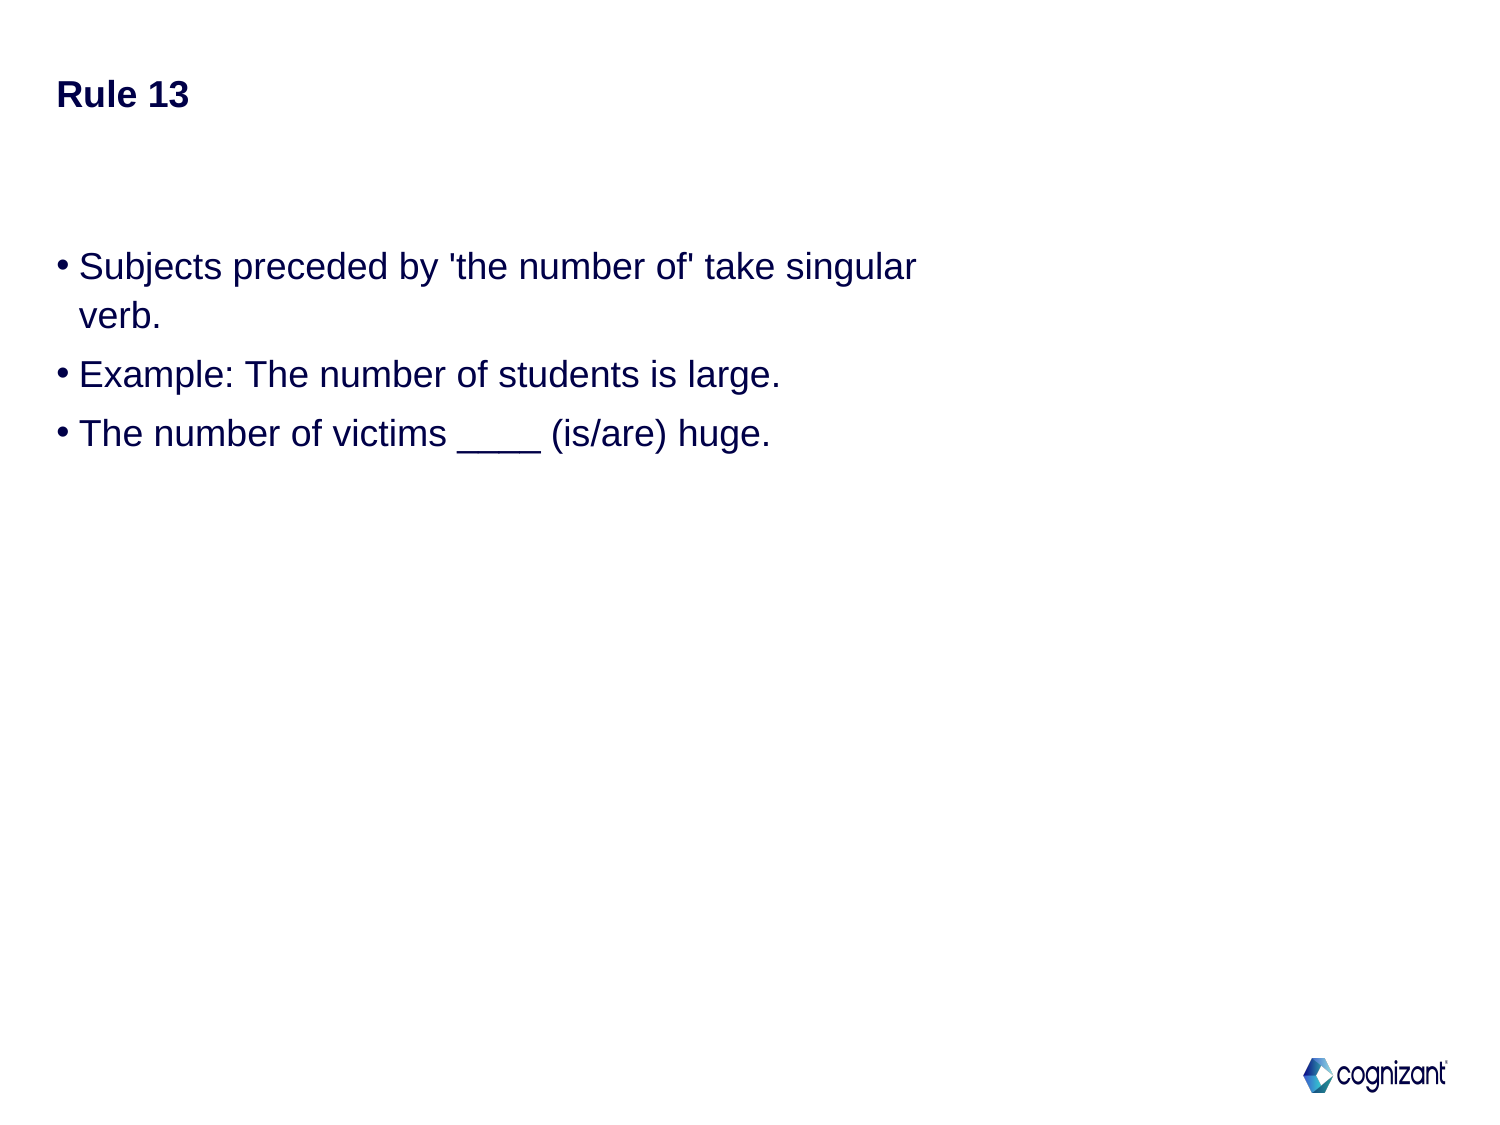

# Rule 13
Subjects preceded by 'the number of' take singular verb.
Example: The number of students is large.
The number of victims ____ (is/are) huge.